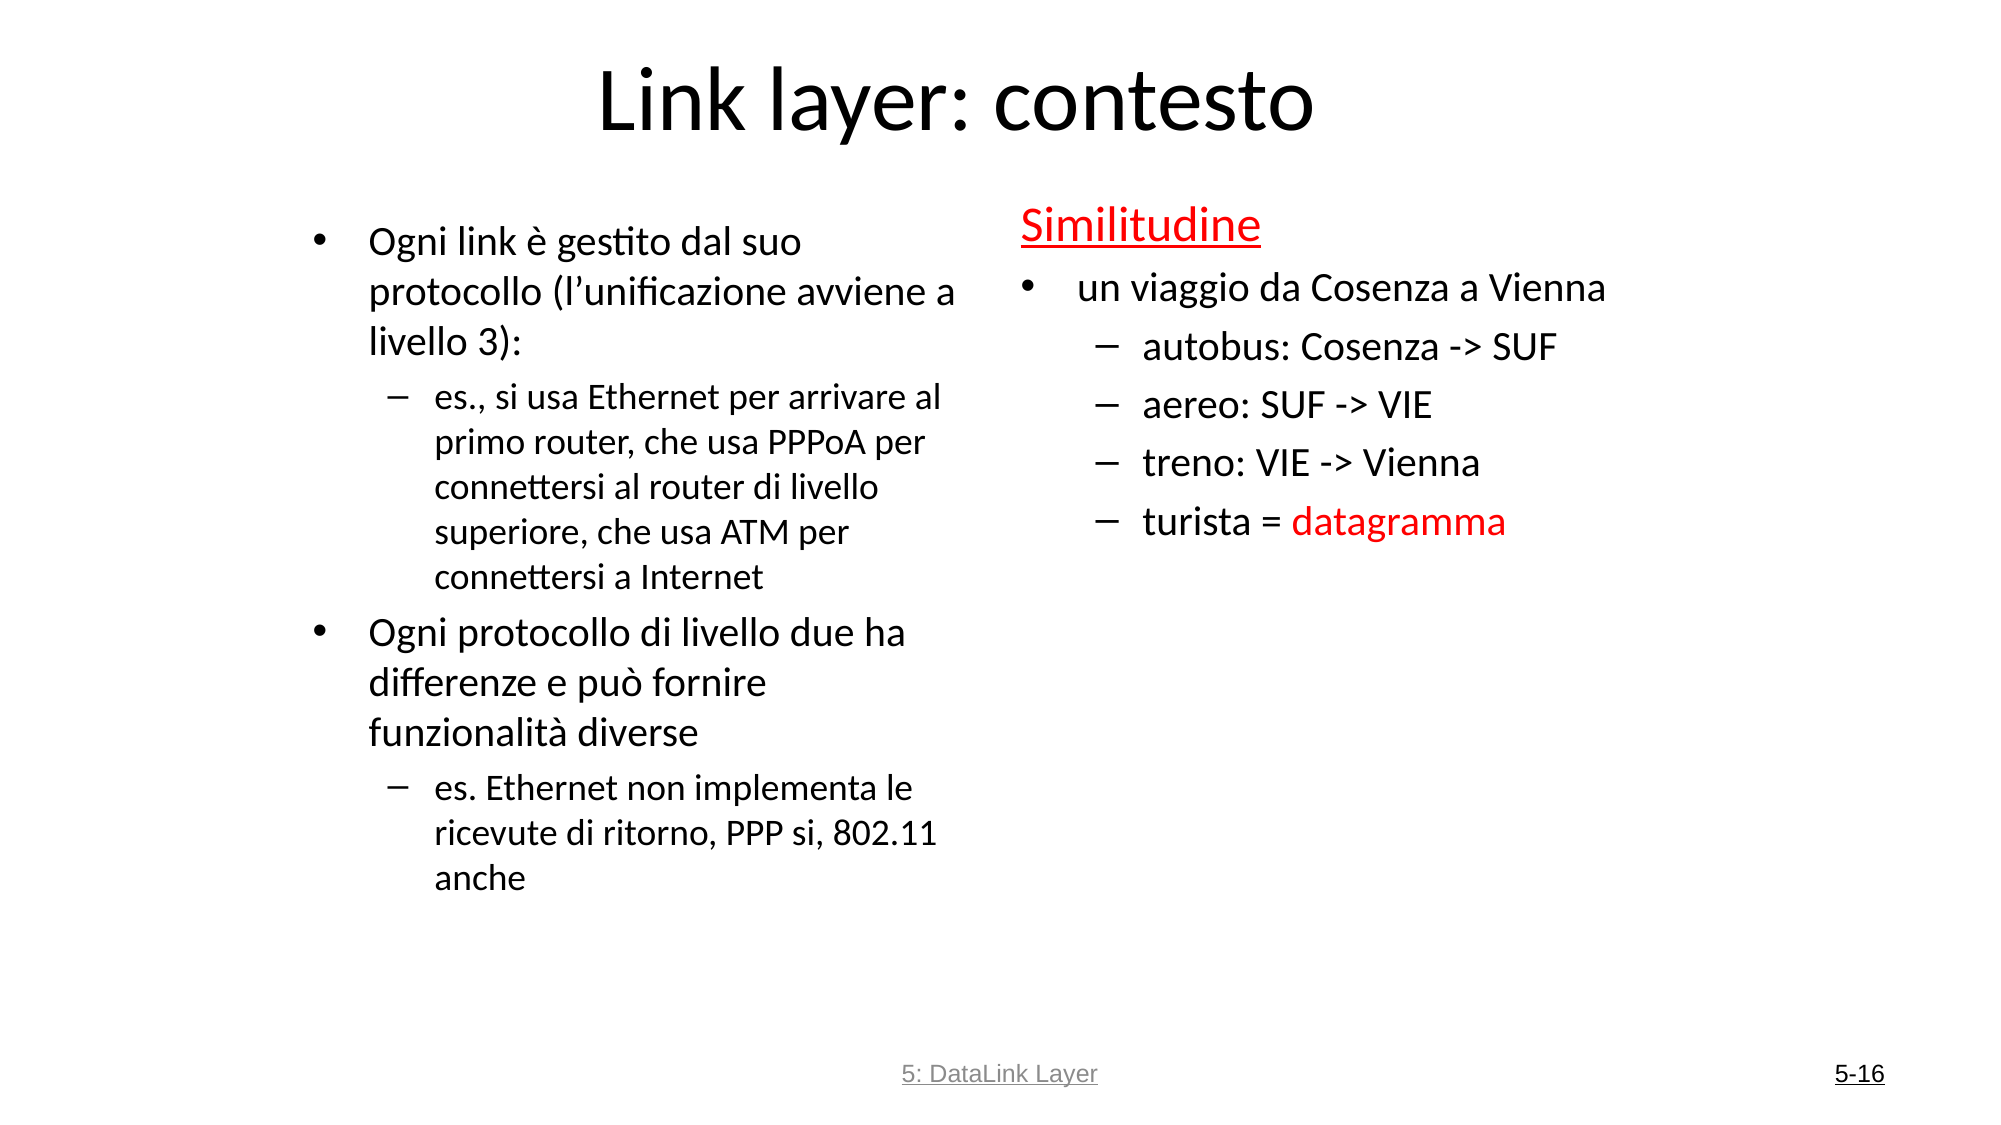

# Link layer: contesto
Similitudine
un viaggio da Cosenza a Vienna
autobus: Cosenza -> SUF
aereo: SUF -> VIE
treno: VIE -> Vienna
turista = datagramma

Ogni link è gestito dal suo protocollo (l’unificazione avviene a livello 3):
es., si usa Ethernet per arrivare al primo router, che usa PPPoA per connettersi al router di livello superiore, che usa ATM per connettersi a Internet
Ogni protocollo di livello due ha differenze e può fornire funzionalità diverse
es. Ethernet non implementa le ricevute di ritorno, PPP si, 802.11 anche
5: DataLink Layer
5-16